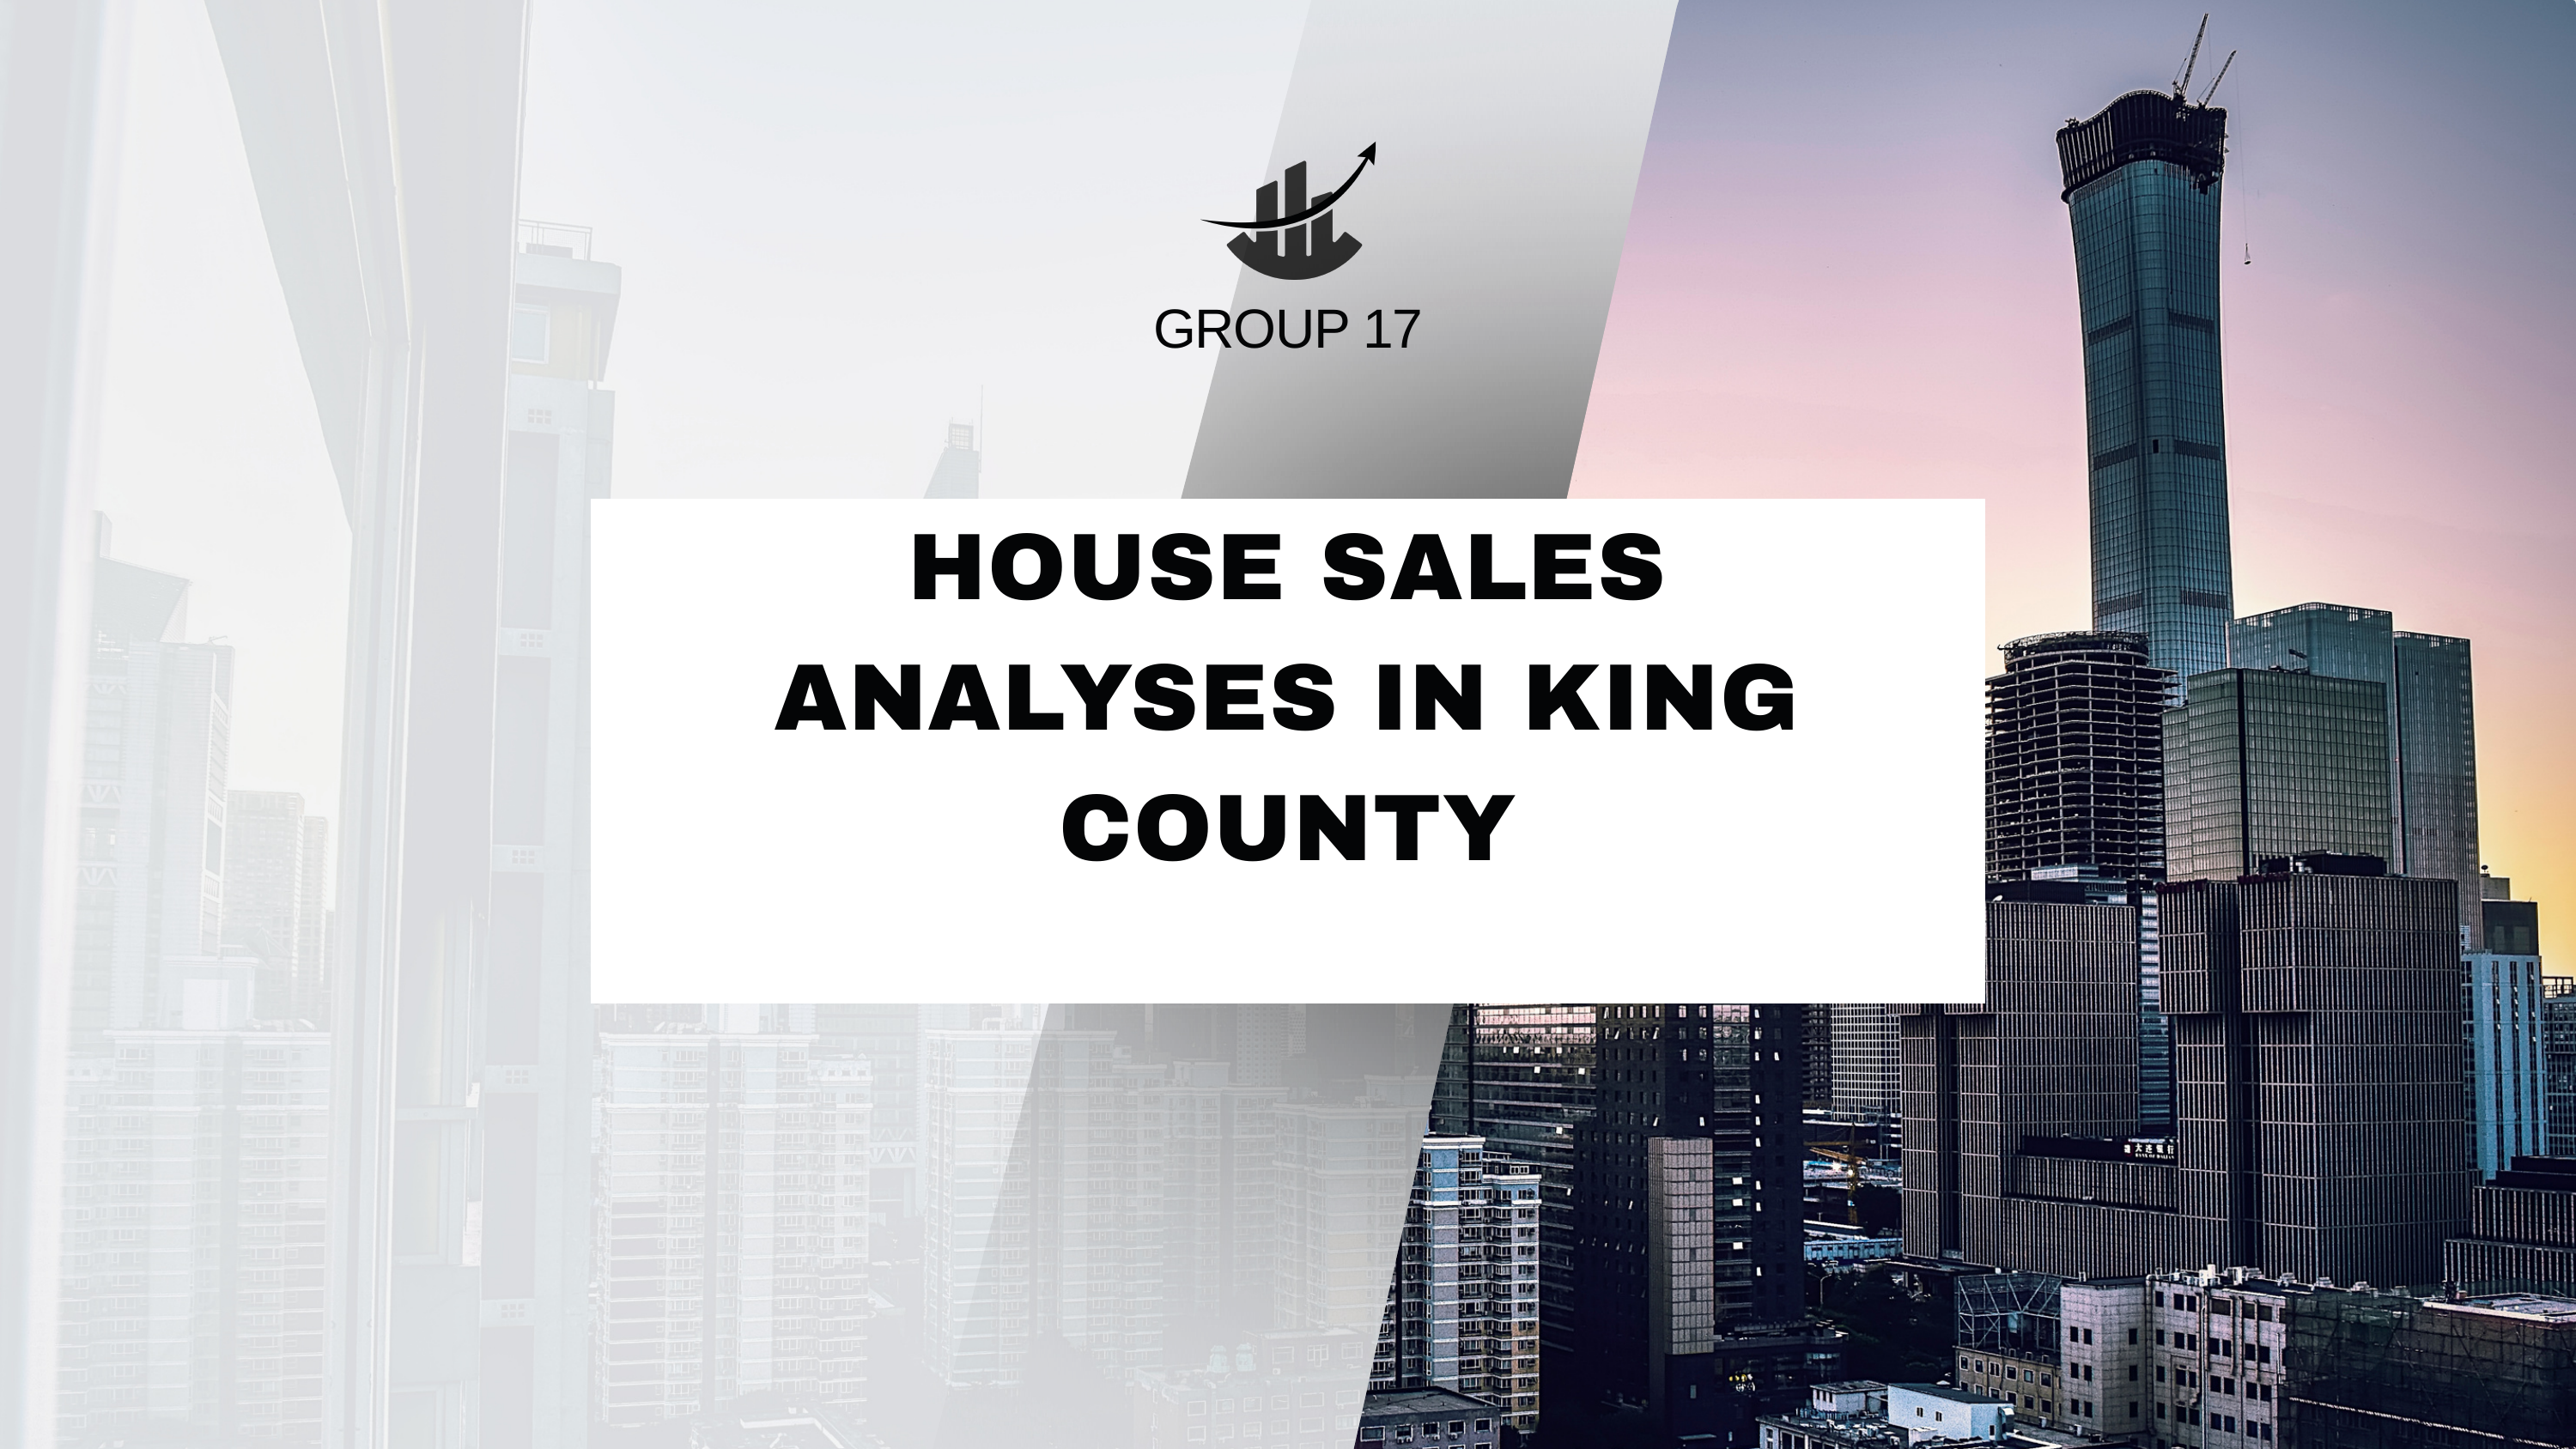

GROUP 17
HOUSE SALES ANALYSES IN KING COUNTY